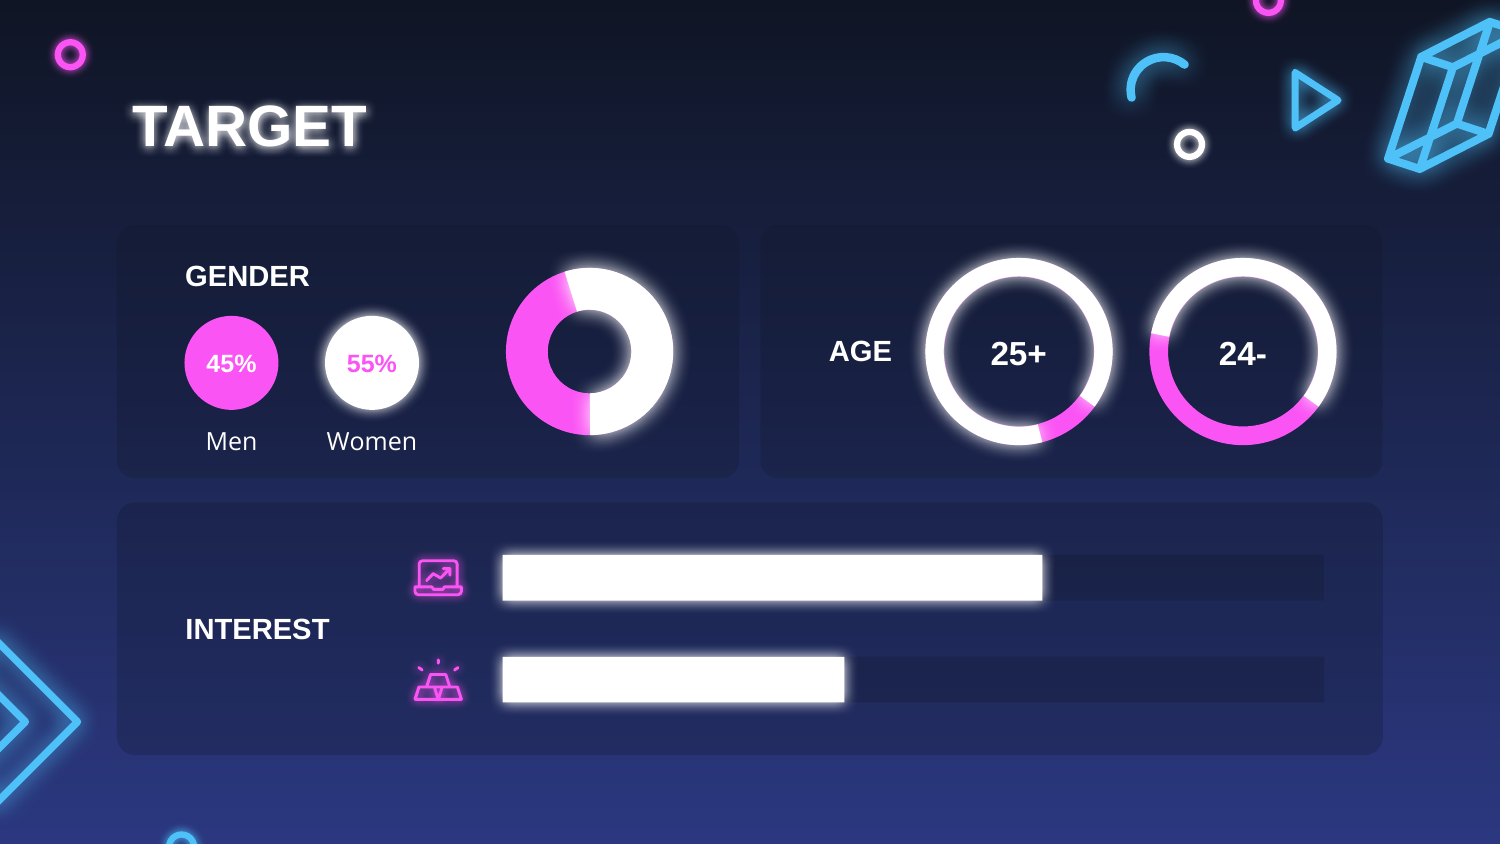

# TARGET

GENDER

45%
55%
25+
24-
AGE
Men
Women

INTEREST